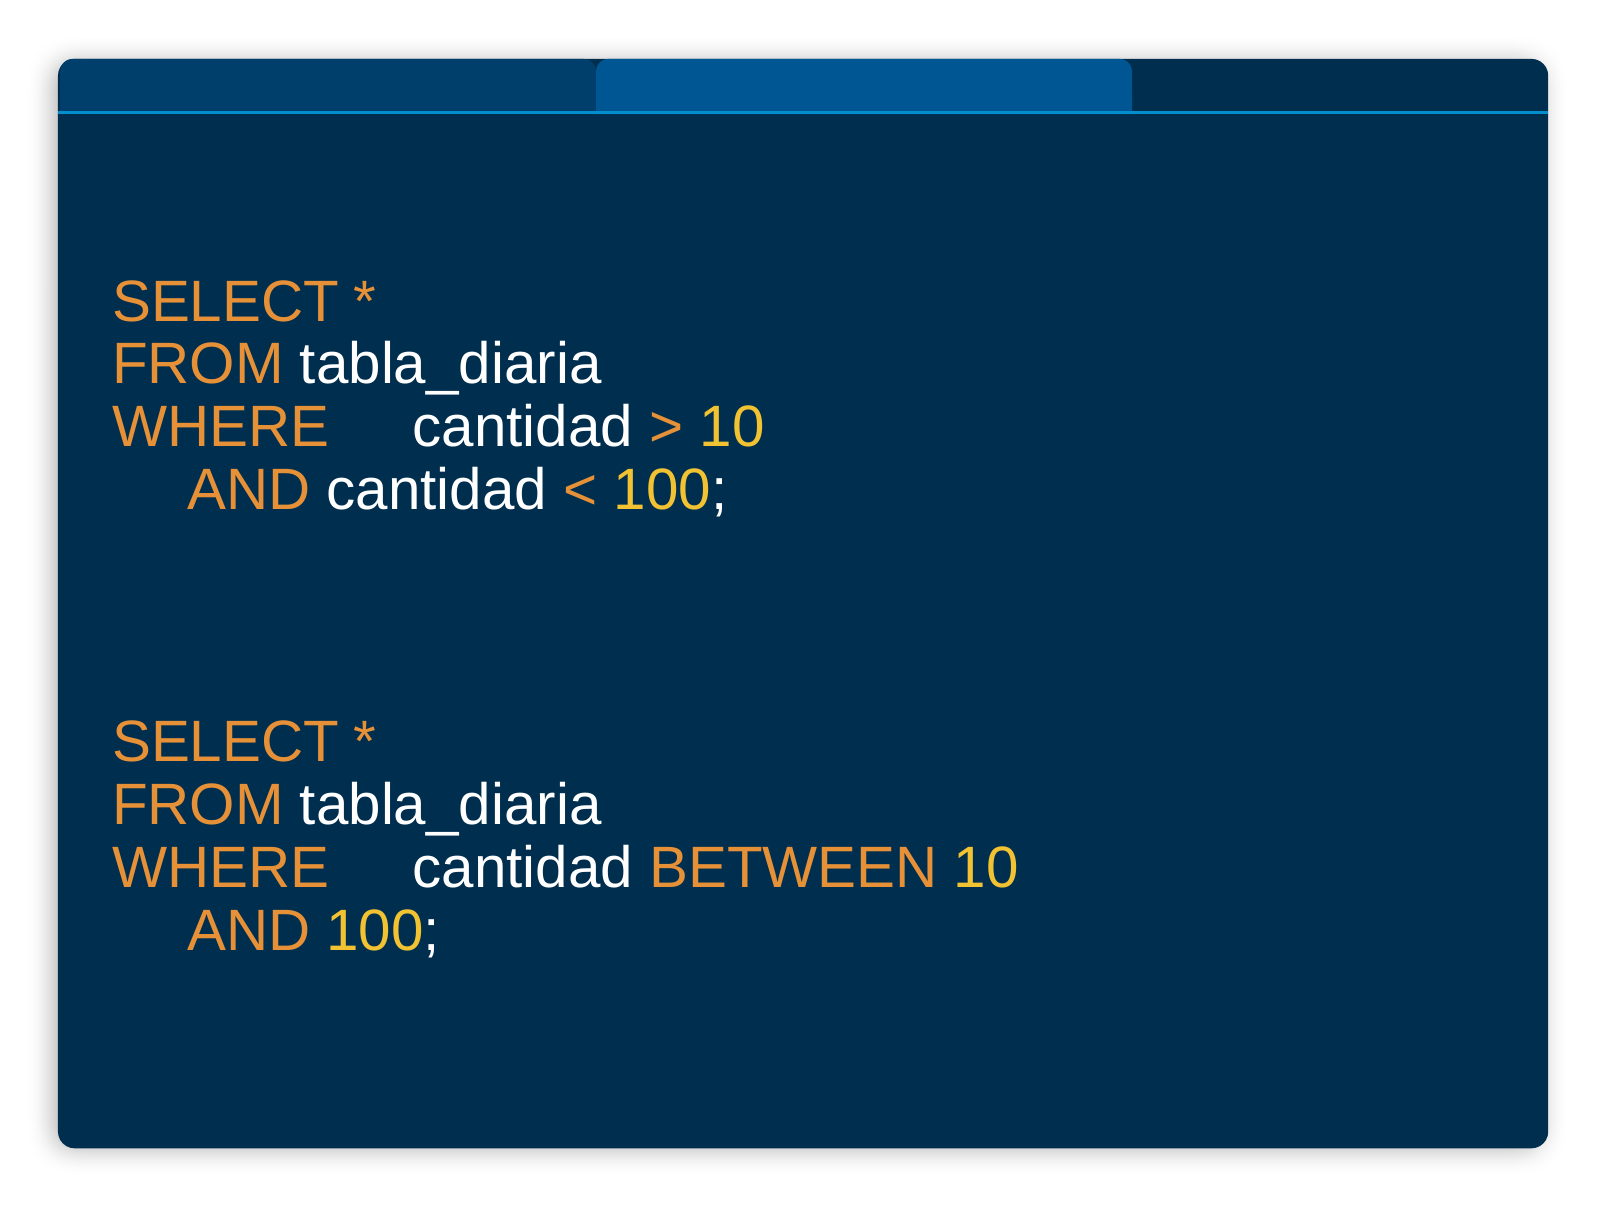

# SELECT *
FROM tabla_diaria
WHERE	cantidad > 10
AND cantidad < 100;

SELECT *
FROM tabla_diaria
WHERE	cantidad BETWEEN 10
AND 100;